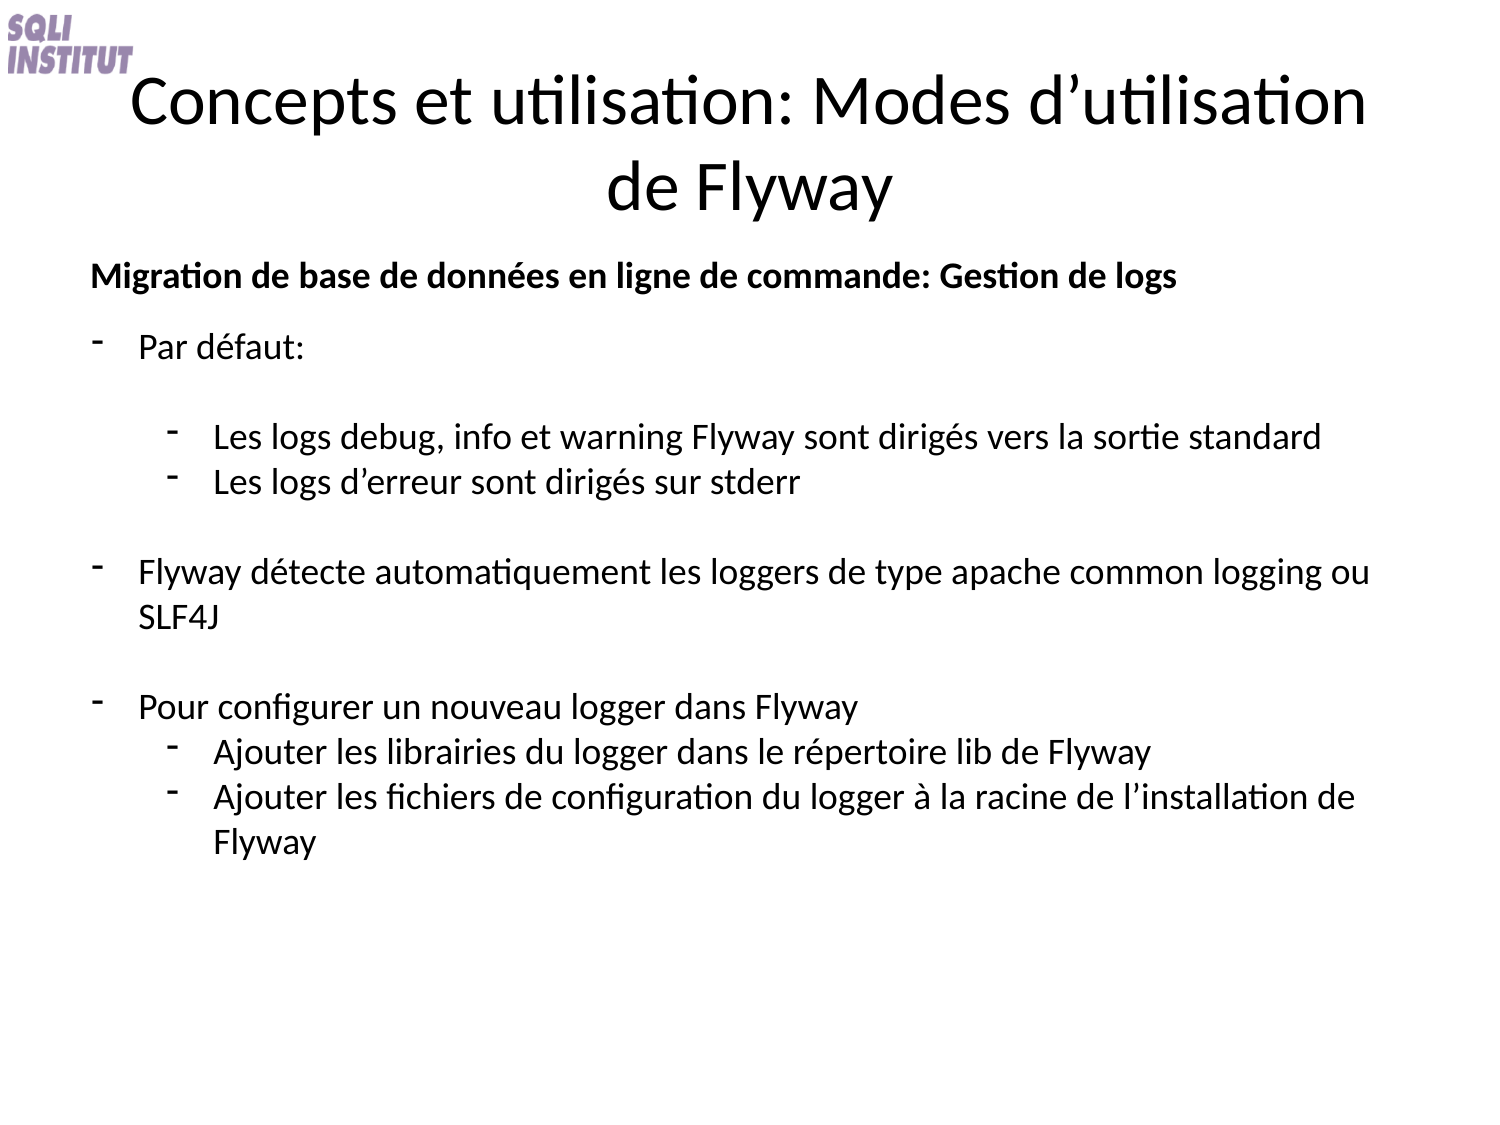

# Concepts et utilisation: Modes d’utilisation de Flyway
Migration de base de données en ligne de commande: Gestion de logs

Par défaut:

Les logs debug, info et warning Flyway sont dirigés vers la sortie standard
Les logs d’erreur sont dirigés sur stderr

Flyway détecte automatiquement les loggers de type apache common logging ou SLF4J

Pour configurer un nouveau logger dans Flyway
Ajouter les librairies du logger dans le répertoire lib de Flyway
Ajouter les fichiers de configuration du logger à la racine de l’installation de Flyway